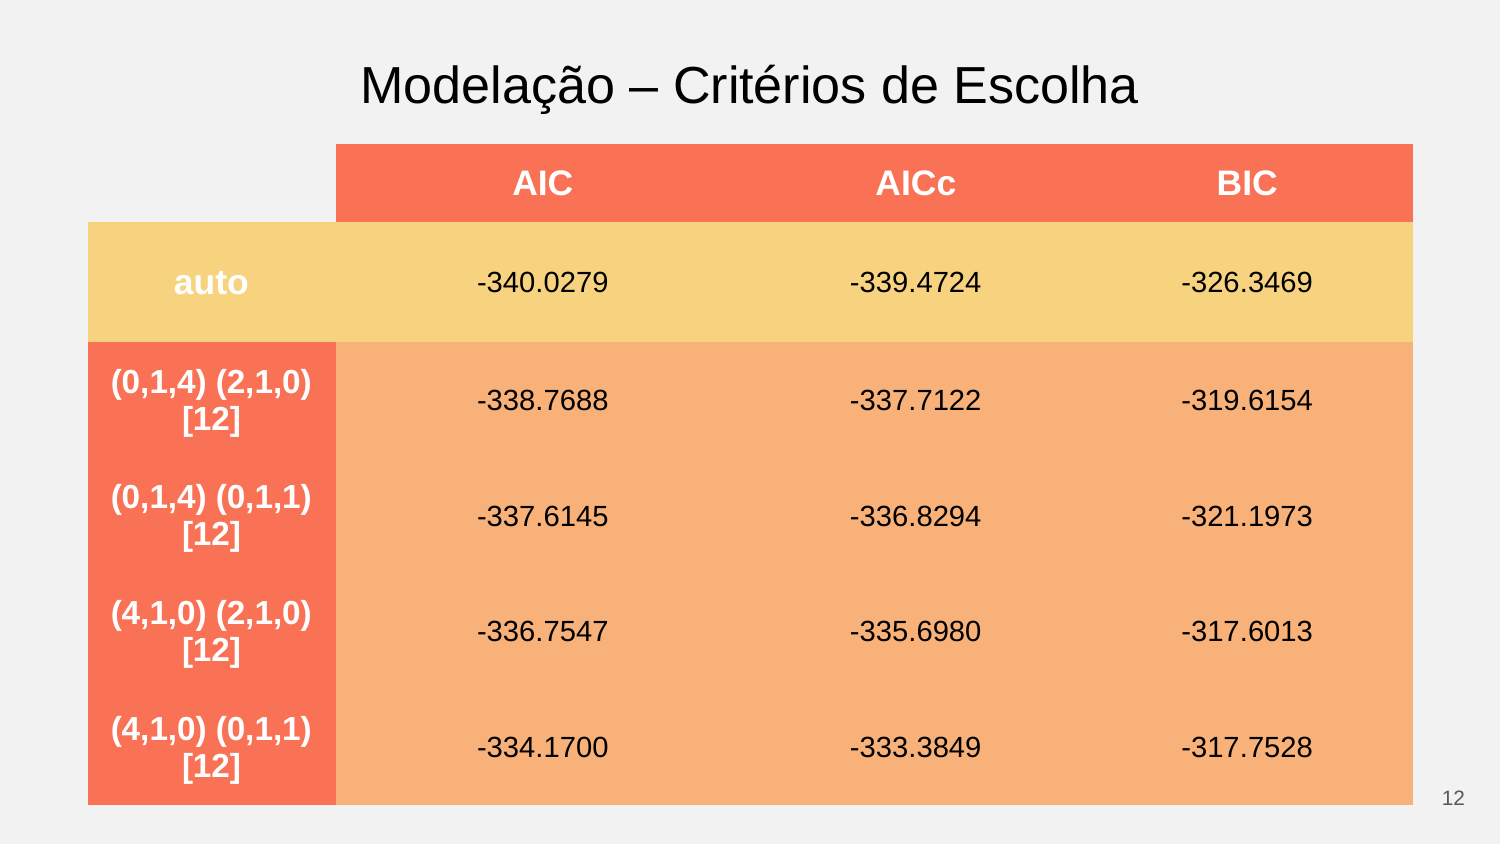

# Modelação – Critérios de Escolha
|  | AIC | AICc | BIC |
| --- | --- | --- | --- |
| auto | -340.0279 | -339.4724 | -326.3469 |
| (0,1,4) (2,1,0)[12] | -338.7688 | -337.7122 | -319.6154 |
| (0,1,4) (0,1,1)[12] | -337.6145 | -336.8294 | -321.1973 |
| (4,1,0) (2,1,0)[12] | -336.7547 | -335.6980 | -317.6013 |
| (4,1,0) (0,1,1)[12] | -334.1700 | -333.3849 | -317.7528 |
12